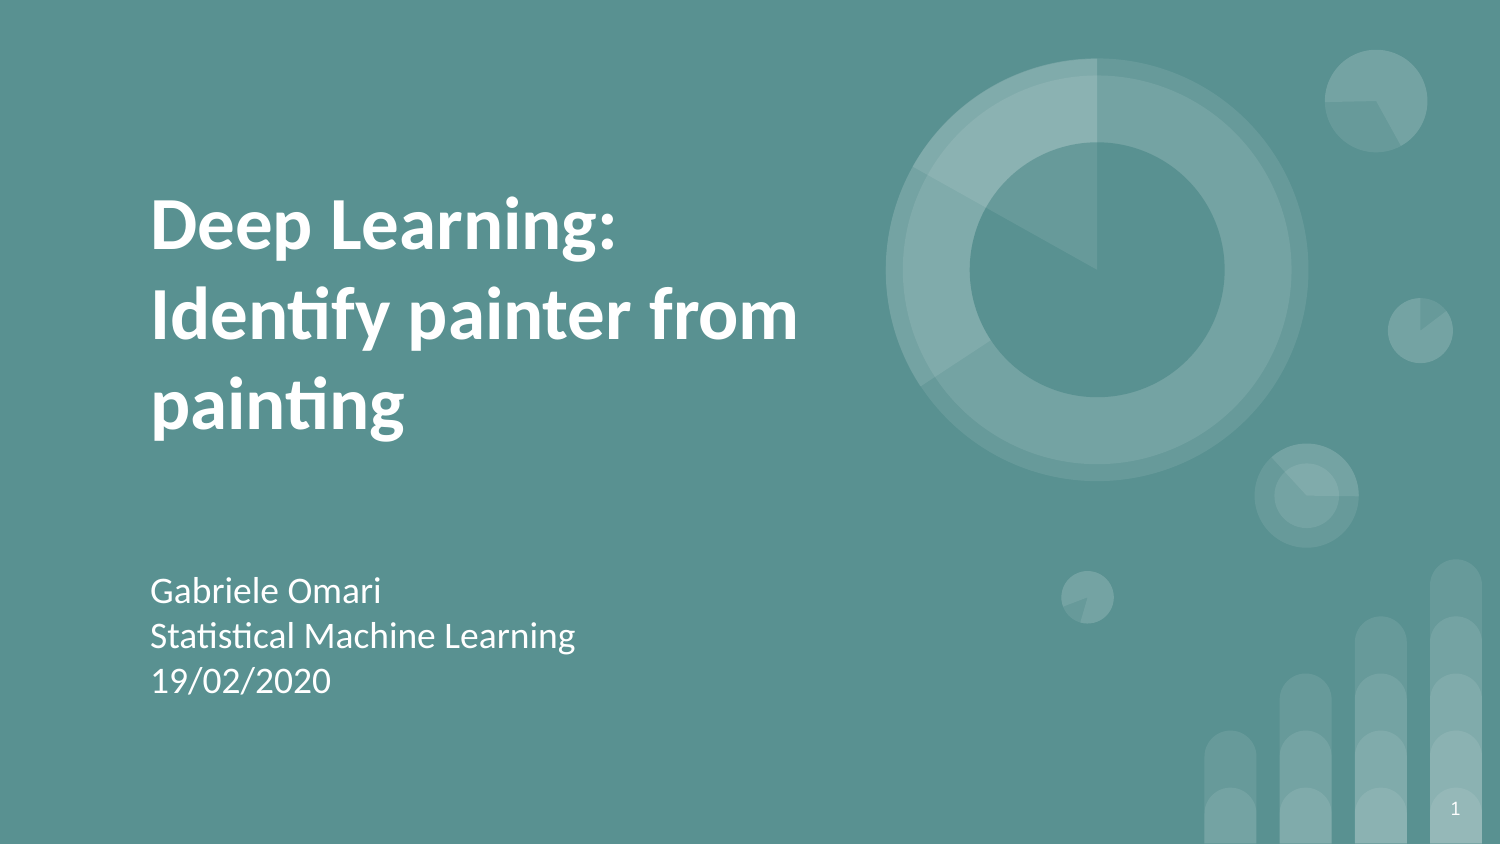

# Deep Learning: Identify painter from painting
Gabriele Omari
Statistical Machine Learning
19/02/2020
1